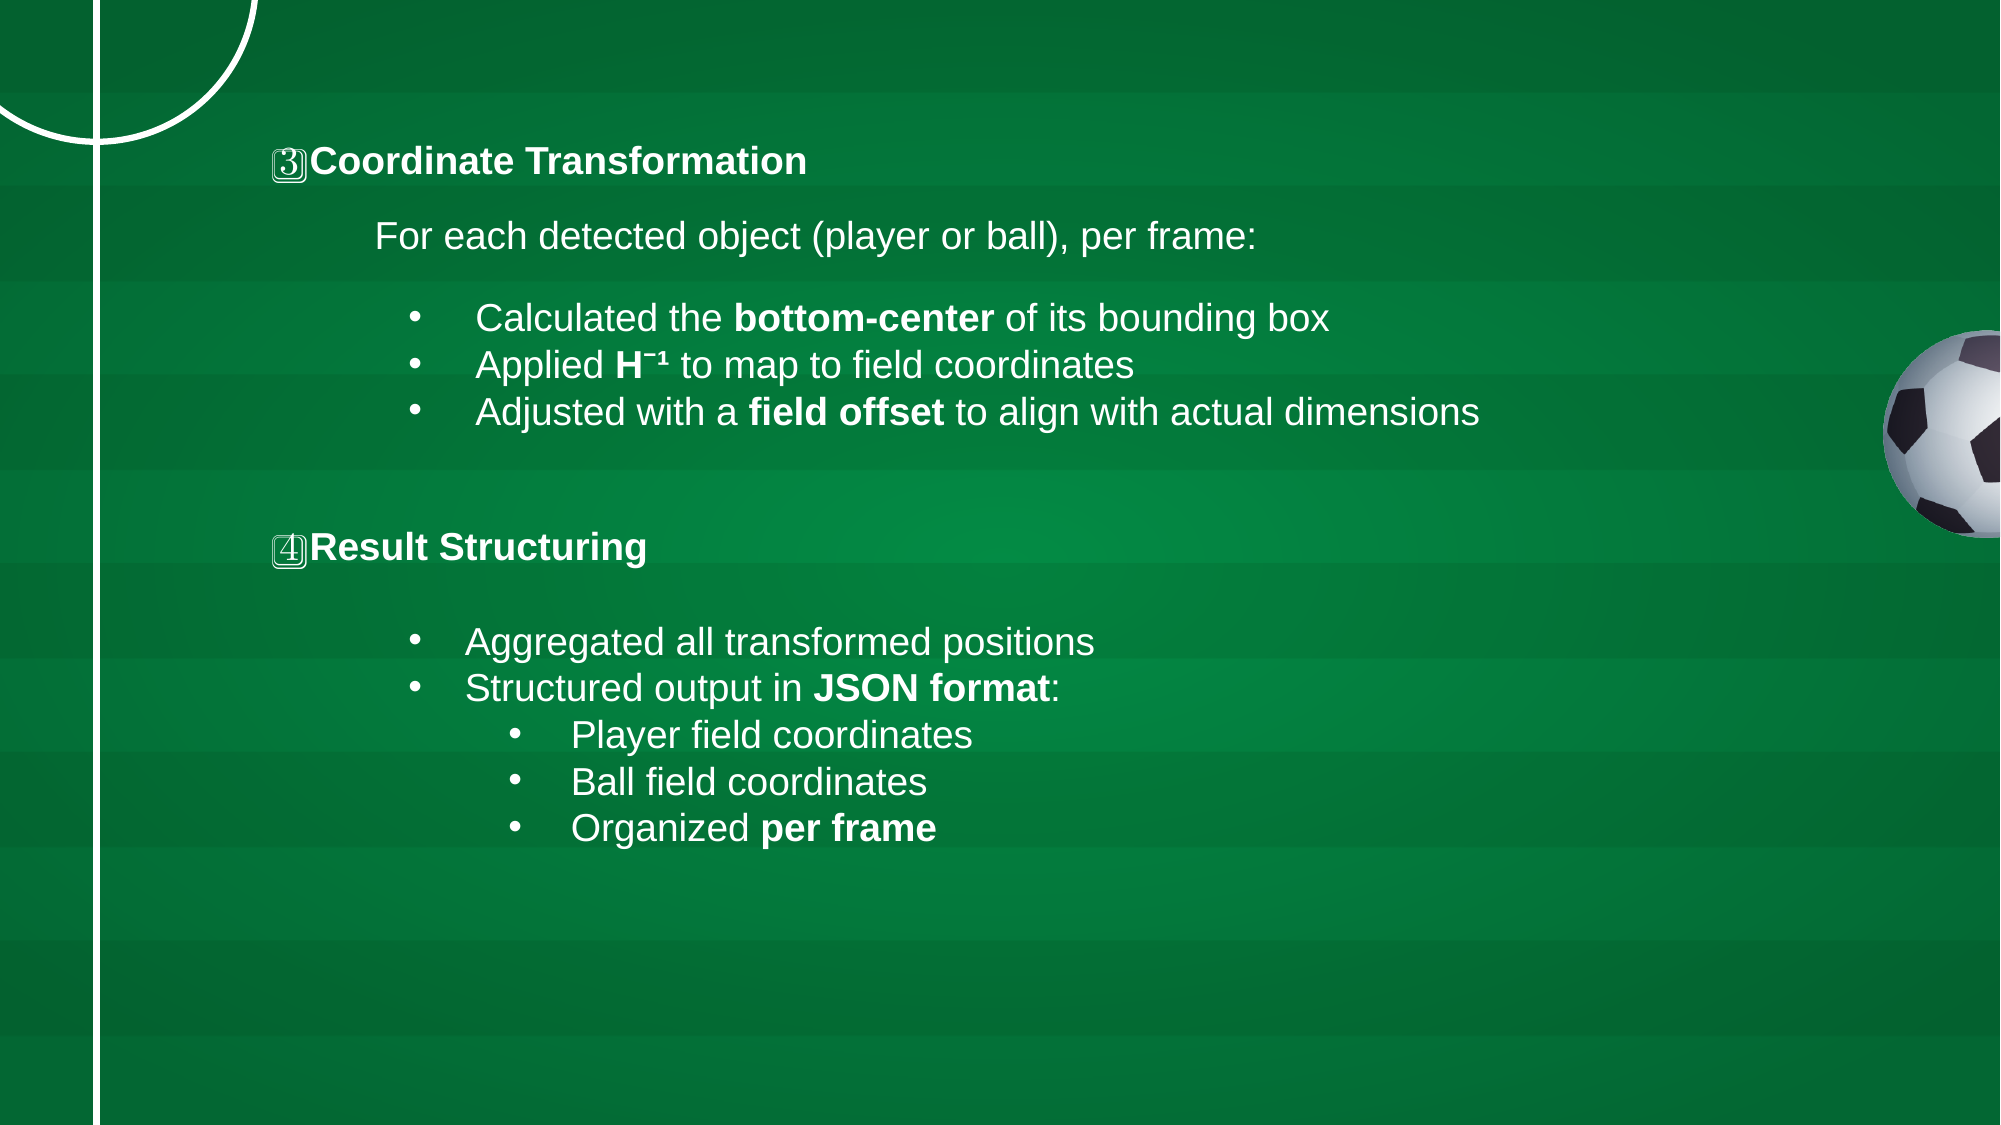

3️⃣ Coordinate Transformation
For each detected object (player or ball), per frame:

     Calculated the bottom-center of its bounding box
     Applied H⁻¹ to map to field coordinates
     Adjusted with a field offset to align with actual dimensions
4️⃣ Result Structuring
    Aggregated all transformed positions
    Structured output in JSON format:
Player field coordinates
Ball field coordinates
Organized per frame